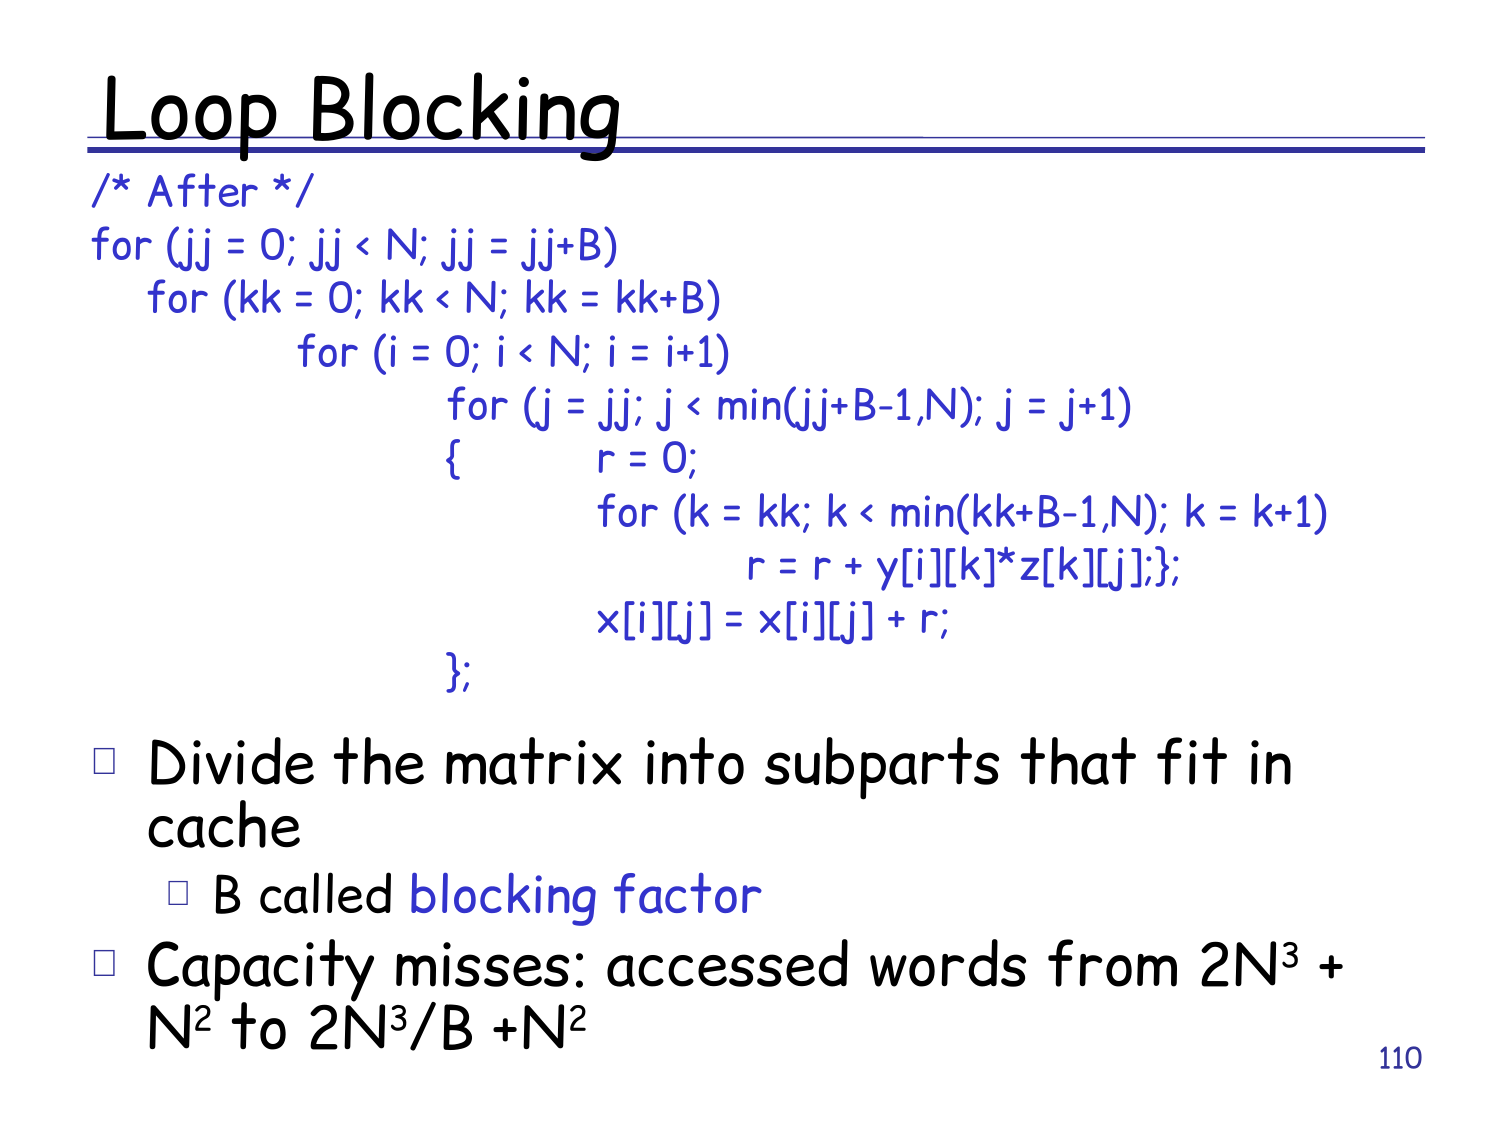

# Loop Blocking
/* After */
for (jj = 0; jj < N; jj = jj+B)
	for (kk = 0; kk < N; kk = kk+B)
		for (i = 0; i < N; i = i+1)
	 		for (j = jj; j < min(jj+B-1,N); j = j+1)
			{	r = 0;
		 	 	for (k = kk; k < min(kk+B-1,N); k = k+1)
			 		r = r + y[i][k]*z[k][j];};
		 		x[i][j] = x[i][j] + r;
			};
Divide the matrix into subparts that fit in cache
B called blocking factor
Capacity misses: accessed words from 2N3 + N2 to 2N3/B +N2
110